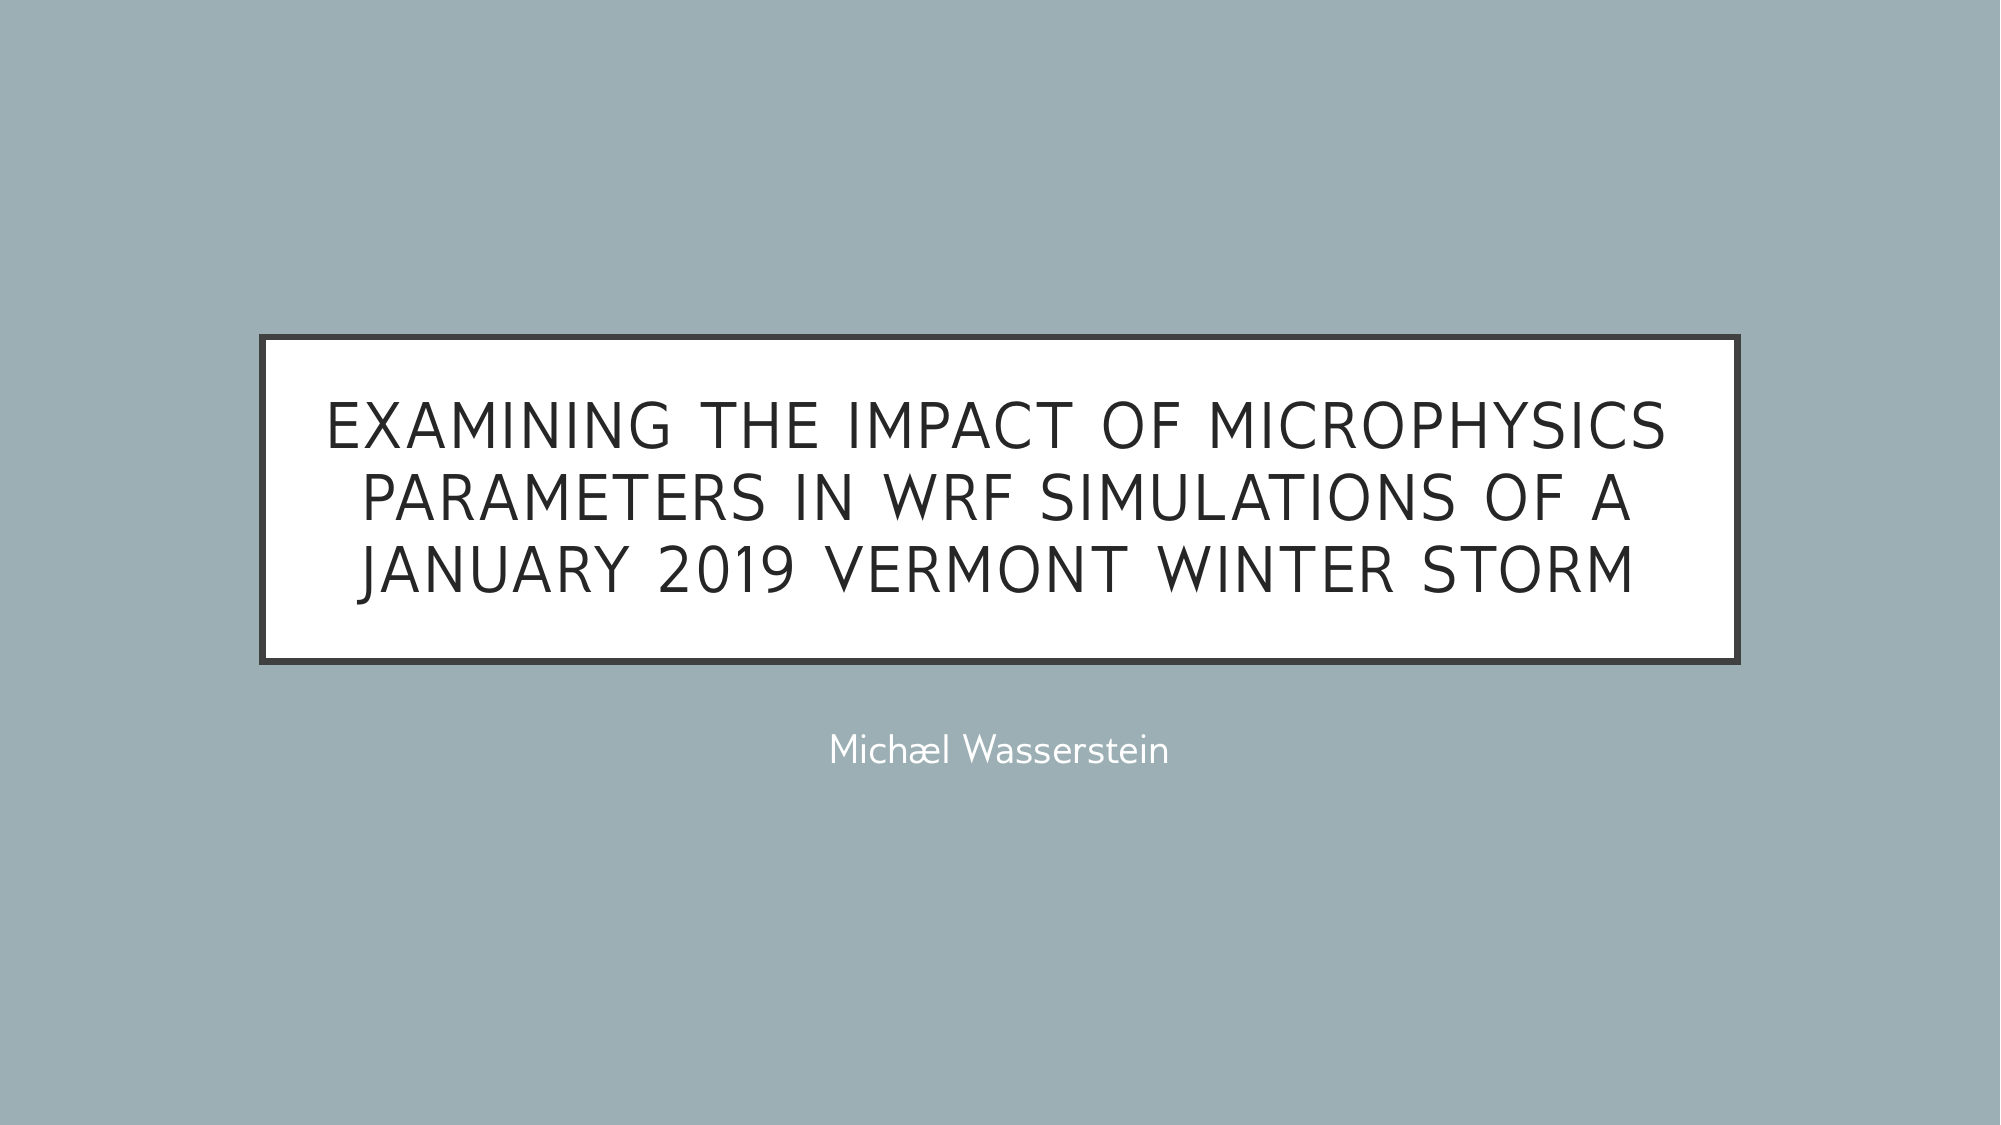

# Examining the Impact of Microphysics Parameters in WRF Simulations of a January 2019 Vermont Winter Storm
Michael Wasserstein